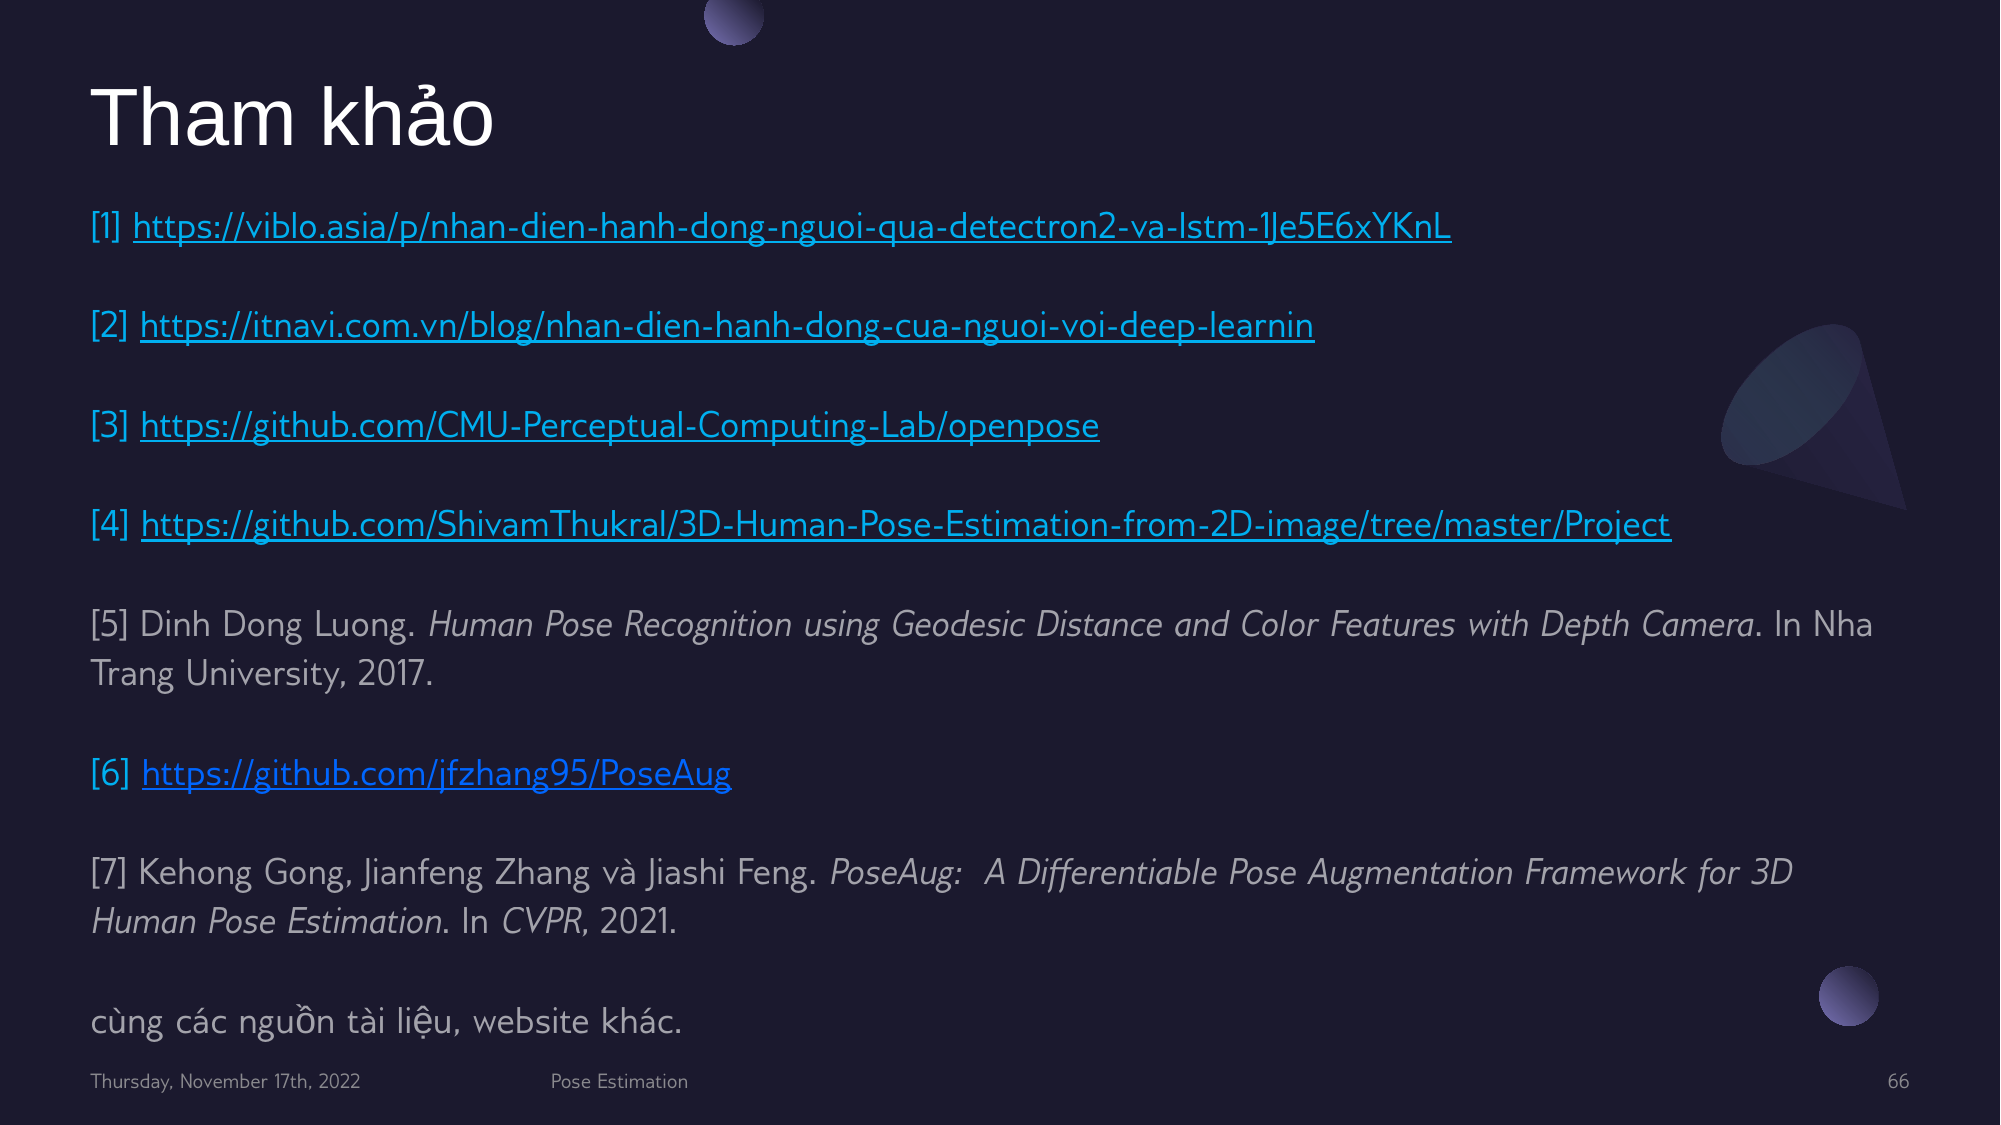

# Tham khảo
[1] https://viblo.asia/p/nhan-dien-hanh-dong-nguoi-qua-detectron2-va-lstm-1Je5E6xYKnL
[2] https://itnavi.com.vn/blog/nhan-dien-hanh-dong-cua-nguoi-voi-deep-learnin
[3] https://github.com/CMU-Perceptual-Computing-Lab/openpose
[4] https://github.com/ShivamThukral/3D-Human-Pose-Estimation-from-2D-image/tree/master/Project
[5] Dinh Dong Luong. Human Pose Recognition using Geodesic Distance and Color Features with Depth Camera. In Nha Trang University, 2017.
[6] https://github.com/jfzhang95/PoseAug
[7] Kehong Gong, Jianfeng Zhang và Jiashi Feng. PoseAug:  A Differentiable Pose Augmentation Framework for 3D Human Pose Estimation. In CVPR, 2021.
cùng các nguồn tài liệu, website khác.

Thursday, November 17th, 2022
Pose Estimation
66